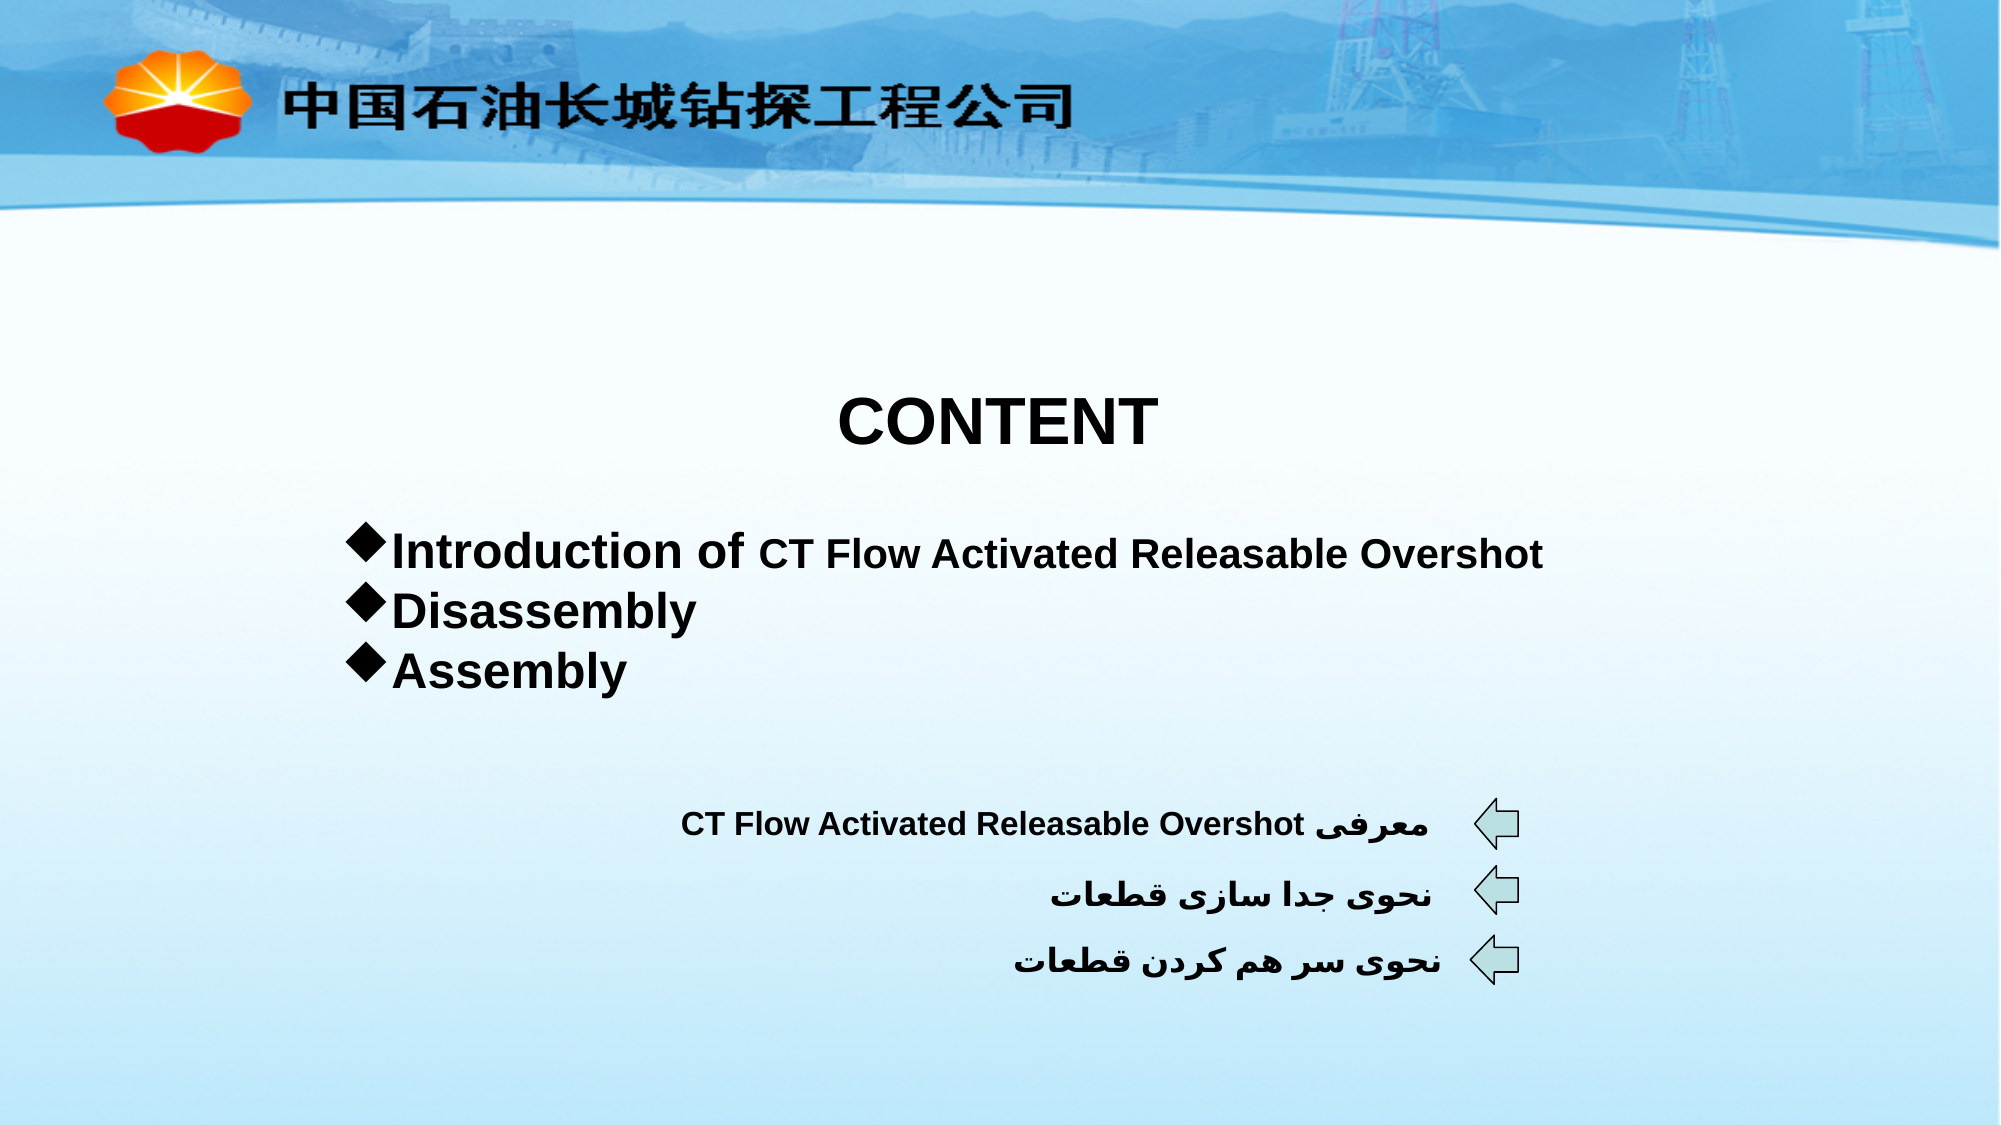

CONTENT

Introduction of CT Flow Activated Releasable Overshot
Disassembly
Assembly

CT Flow Activated Releasable Overshot معرفی

نحوی جدا سازی قطعات

نحوی سر هم کردن قطعات